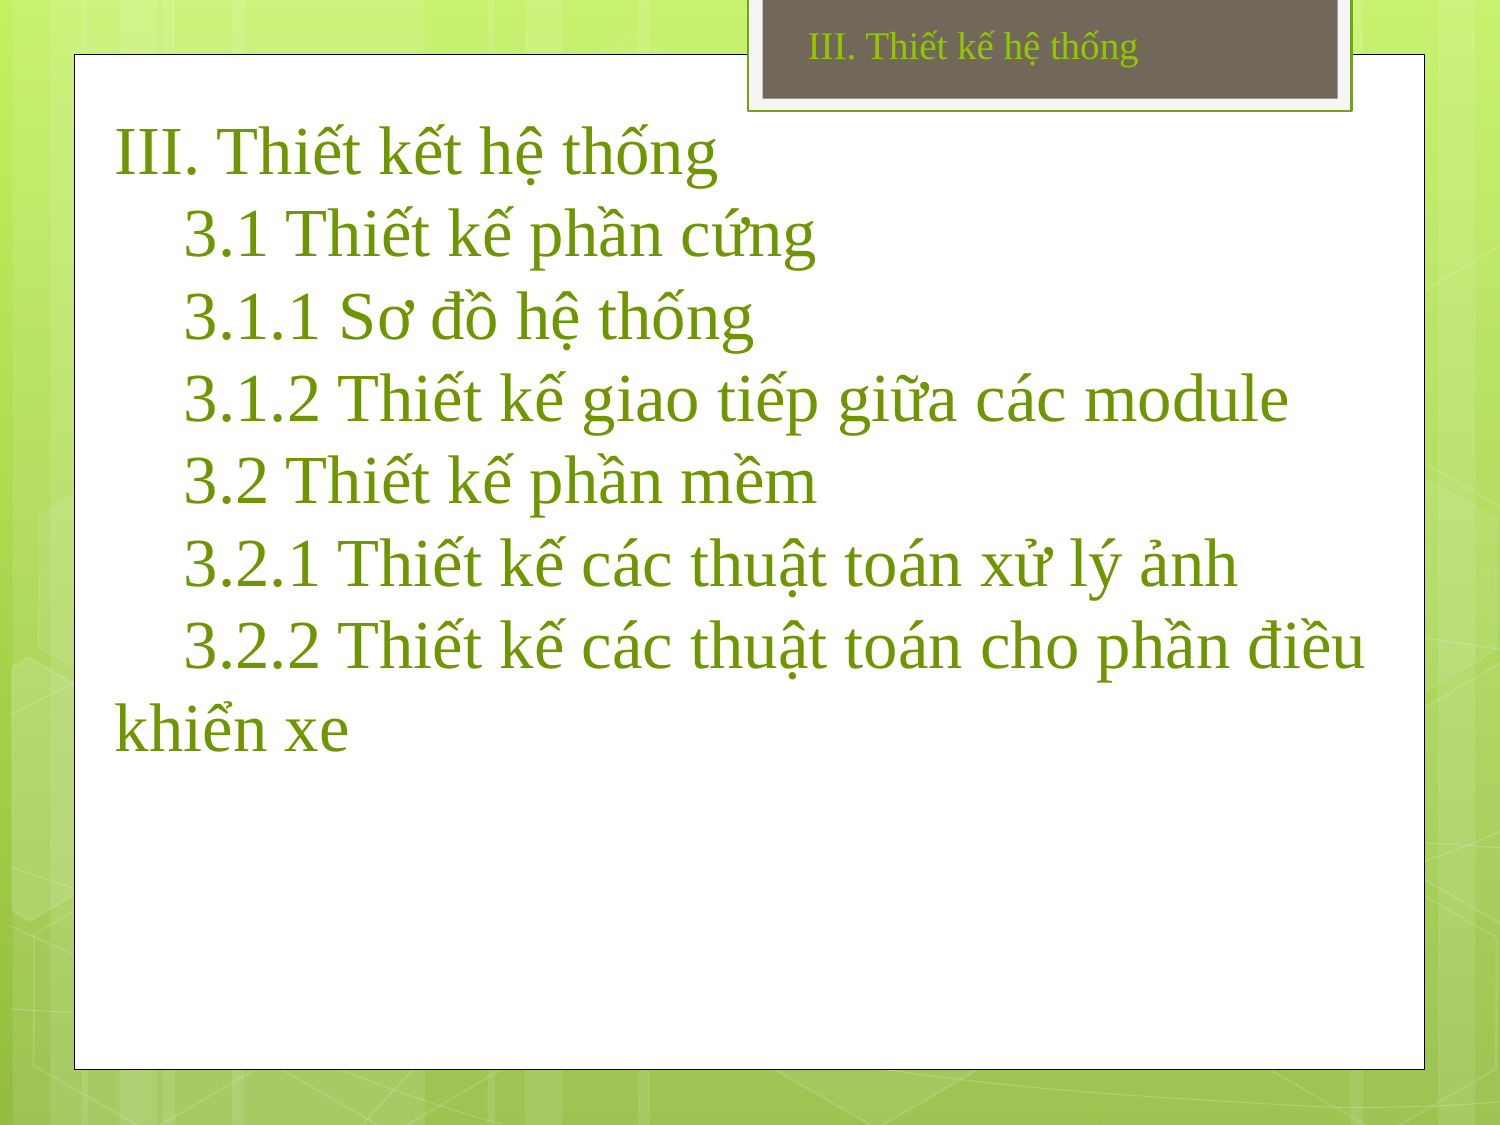

III. Thiết kế hệ thống
# III. Thiết kết hệ thống 3.1 Thiết kế phần cứng 3.1.1 Sơ đồ hệ thống 3.1.2 Thiết kế giao tiếp giữa các module 3.2 Thiết kế phần mềm 3.2.1 Thiết kế các thuật toán xử lý ảnh 3.2.2 Thiết kế các thuật toán cho phần điều khiển xe